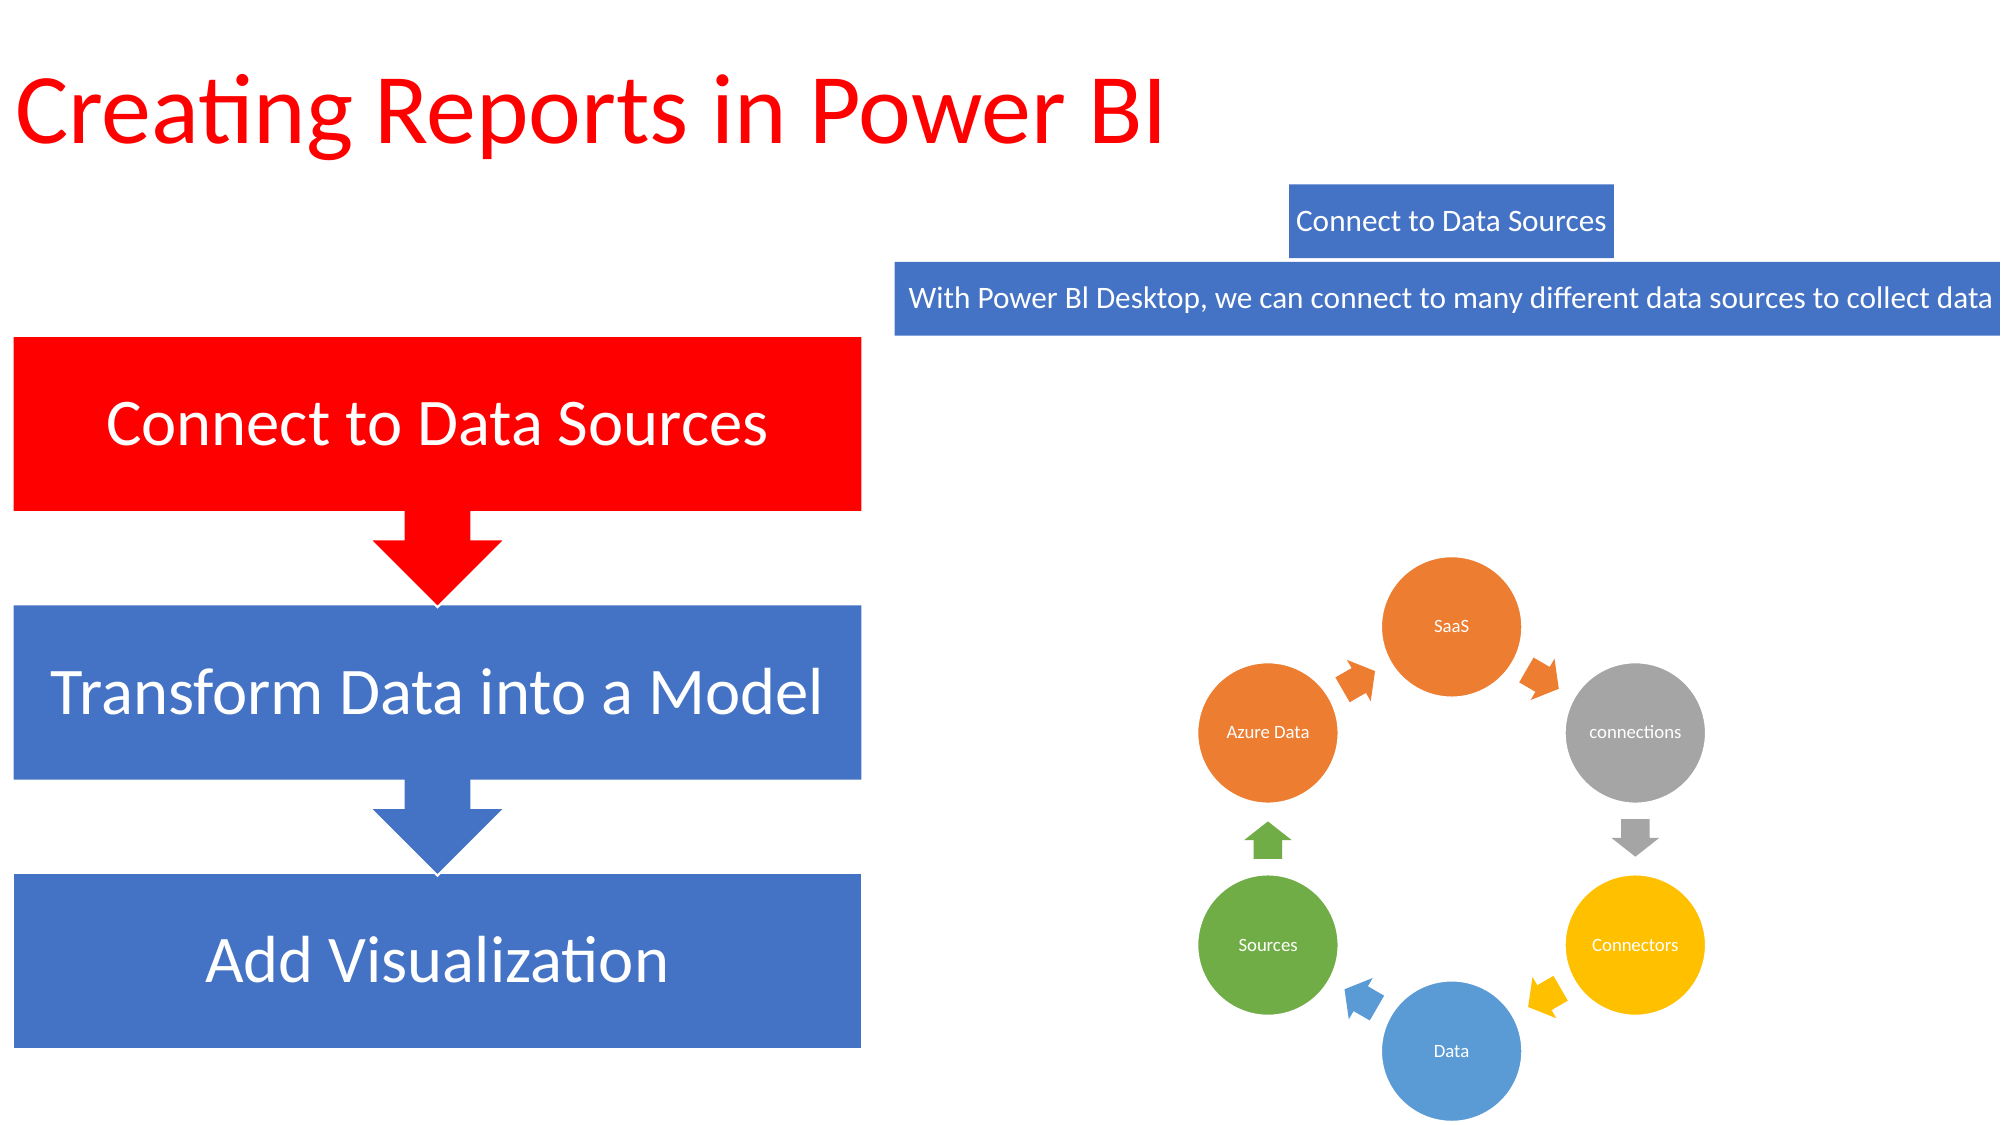

# Creating Reports in Power BI
Connect to Data Sources
With Power Bl Desktop, we can connect to many different data sources to collect data
Add Visualization
Transform Data into a Model
Connect to Data Sources
SaaS

connections

Connectors

Data

Sources

Azure Data